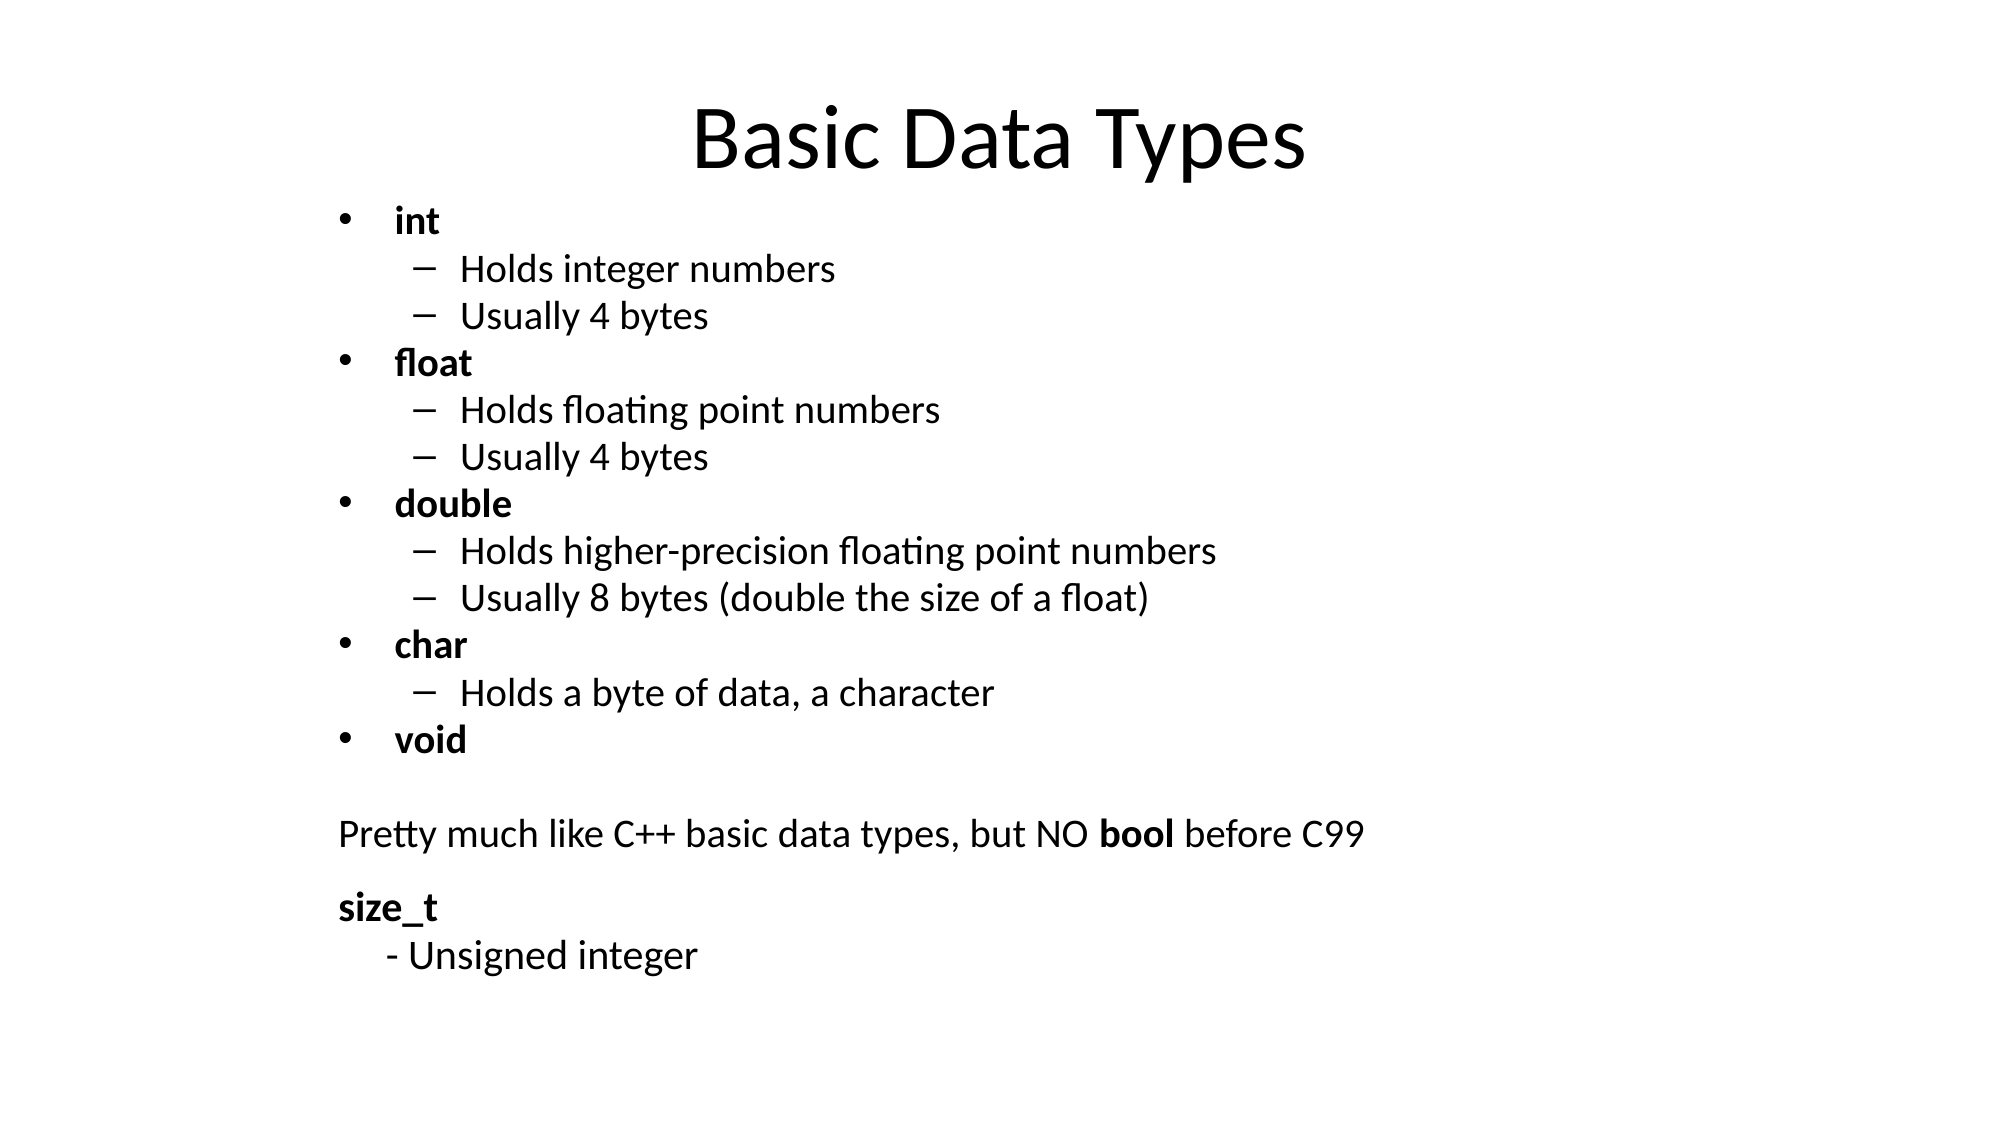

# Basic Data Types
int
Holds integer numbers
Usually 4 bytes
float
Holds floating point numbers
Usually 4 bytes
double
Holds higher-precision floating point numbers
Usually 8 bytes (double the size of a float)
char
Holds a byte of data, a character
void

Pretty much like C++ basic data types, but NO bool before C99

size_t
     - Unsigned integer